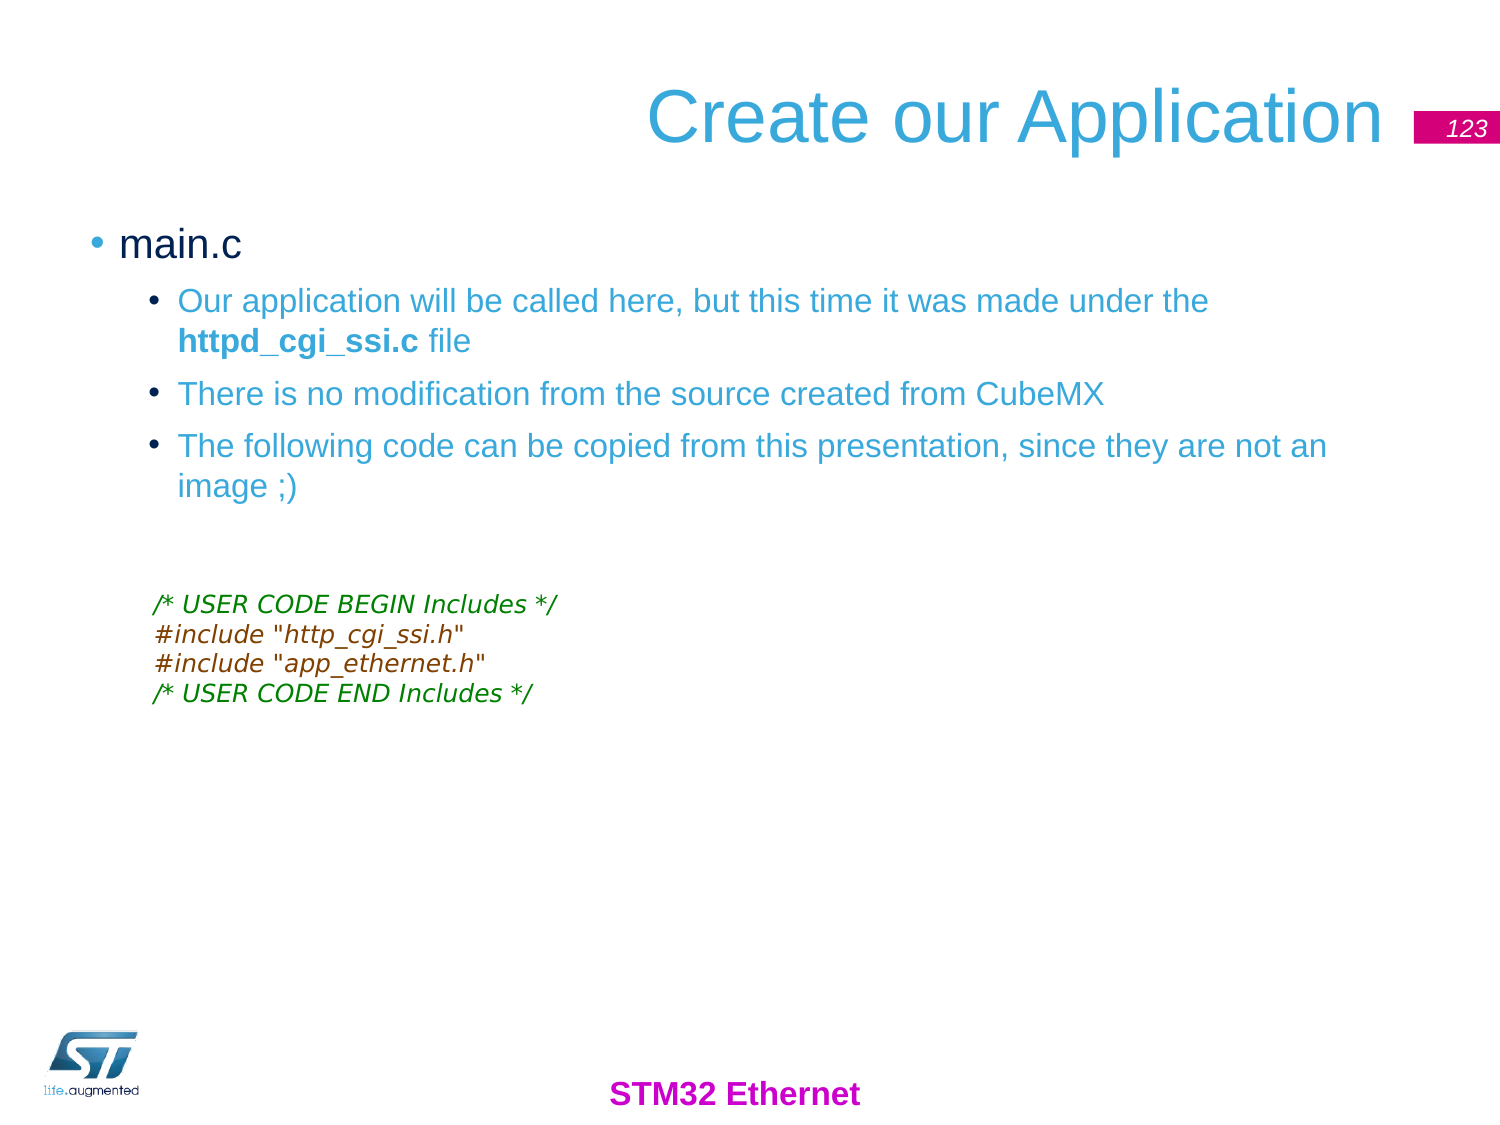

# Create our Application
123
main.c
Our application will be called here, but this time it was made under the httpd_cgi_ssi.c file
There is no modification from the source created from CubeMX
The following code can be copied from this presentation, since they are not an image ;)
/* USER CODE BEGIN Includes */
#include "http_cgi_ssi.h"
#include "app_ethernet.h"
/* USER CODE END Includes */